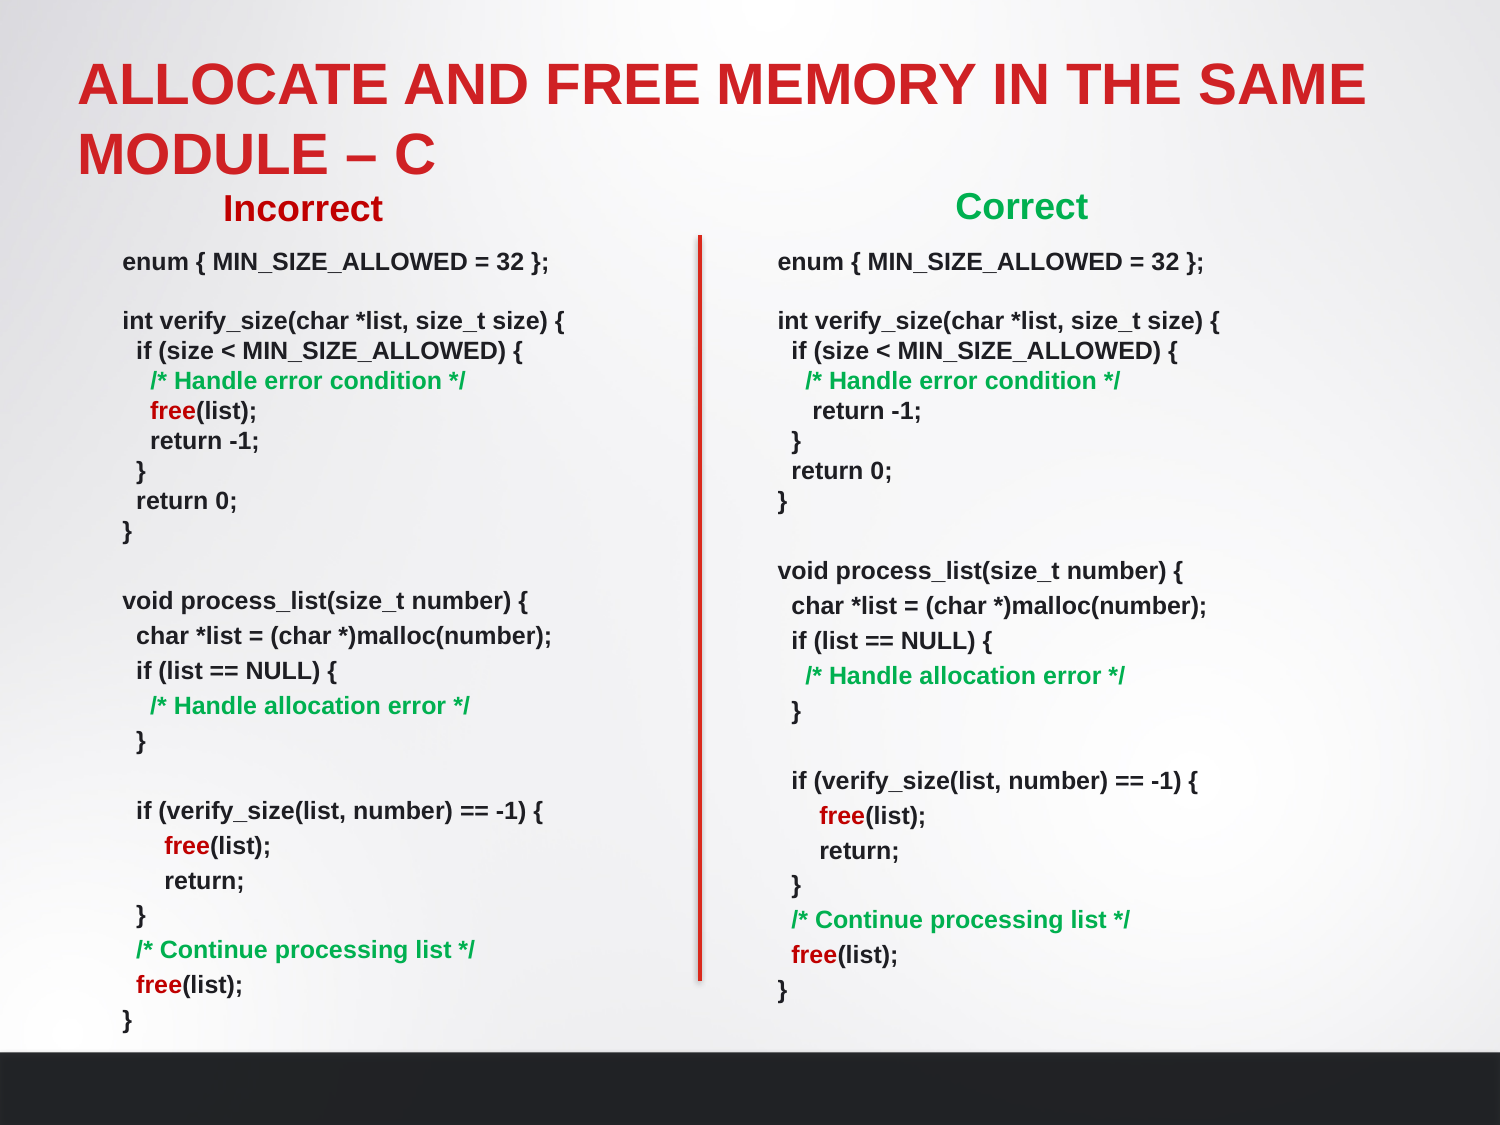

# Allocate and Free Memory in the same module – C
Correct
Incorrect
enum { MIN_SIZE_ALLOWED = 32 };

int verify_size(char *list, size_t size) {
  if (size < MIN_SIZE_ALLOWED) {
    /* Handle error condition */
    free(list);
    return -1;
  }
  return 0;
}

void process_list(size_t number) {
  char *list = (char *)malloc(number);
  if (list == NULL) {
    /* Handle allocation error */
  }

  if (verify_size(list, number) == -1) {
      free(list);
      return;
  }
  /* Continue processing list */
  free(list);
}
enum { MIN_SIZE_ALLOWED = 32 };

int verify_size(char *list, size_t size) {
  if (size < MIN_SIZE_ALLOWED) {
    /* Handle error condition */
     return -1;
  }
  return 0;
}

void process_list(size_t number) {
  char *list = (char *)malloc(number);
  if (list == NULL) {
    /* Handle allocation error */
  }

  if (verify_size(list, number) == -1) {
      free(list);
      return;
  }
  /* Continue processing list */
  free(list);
}